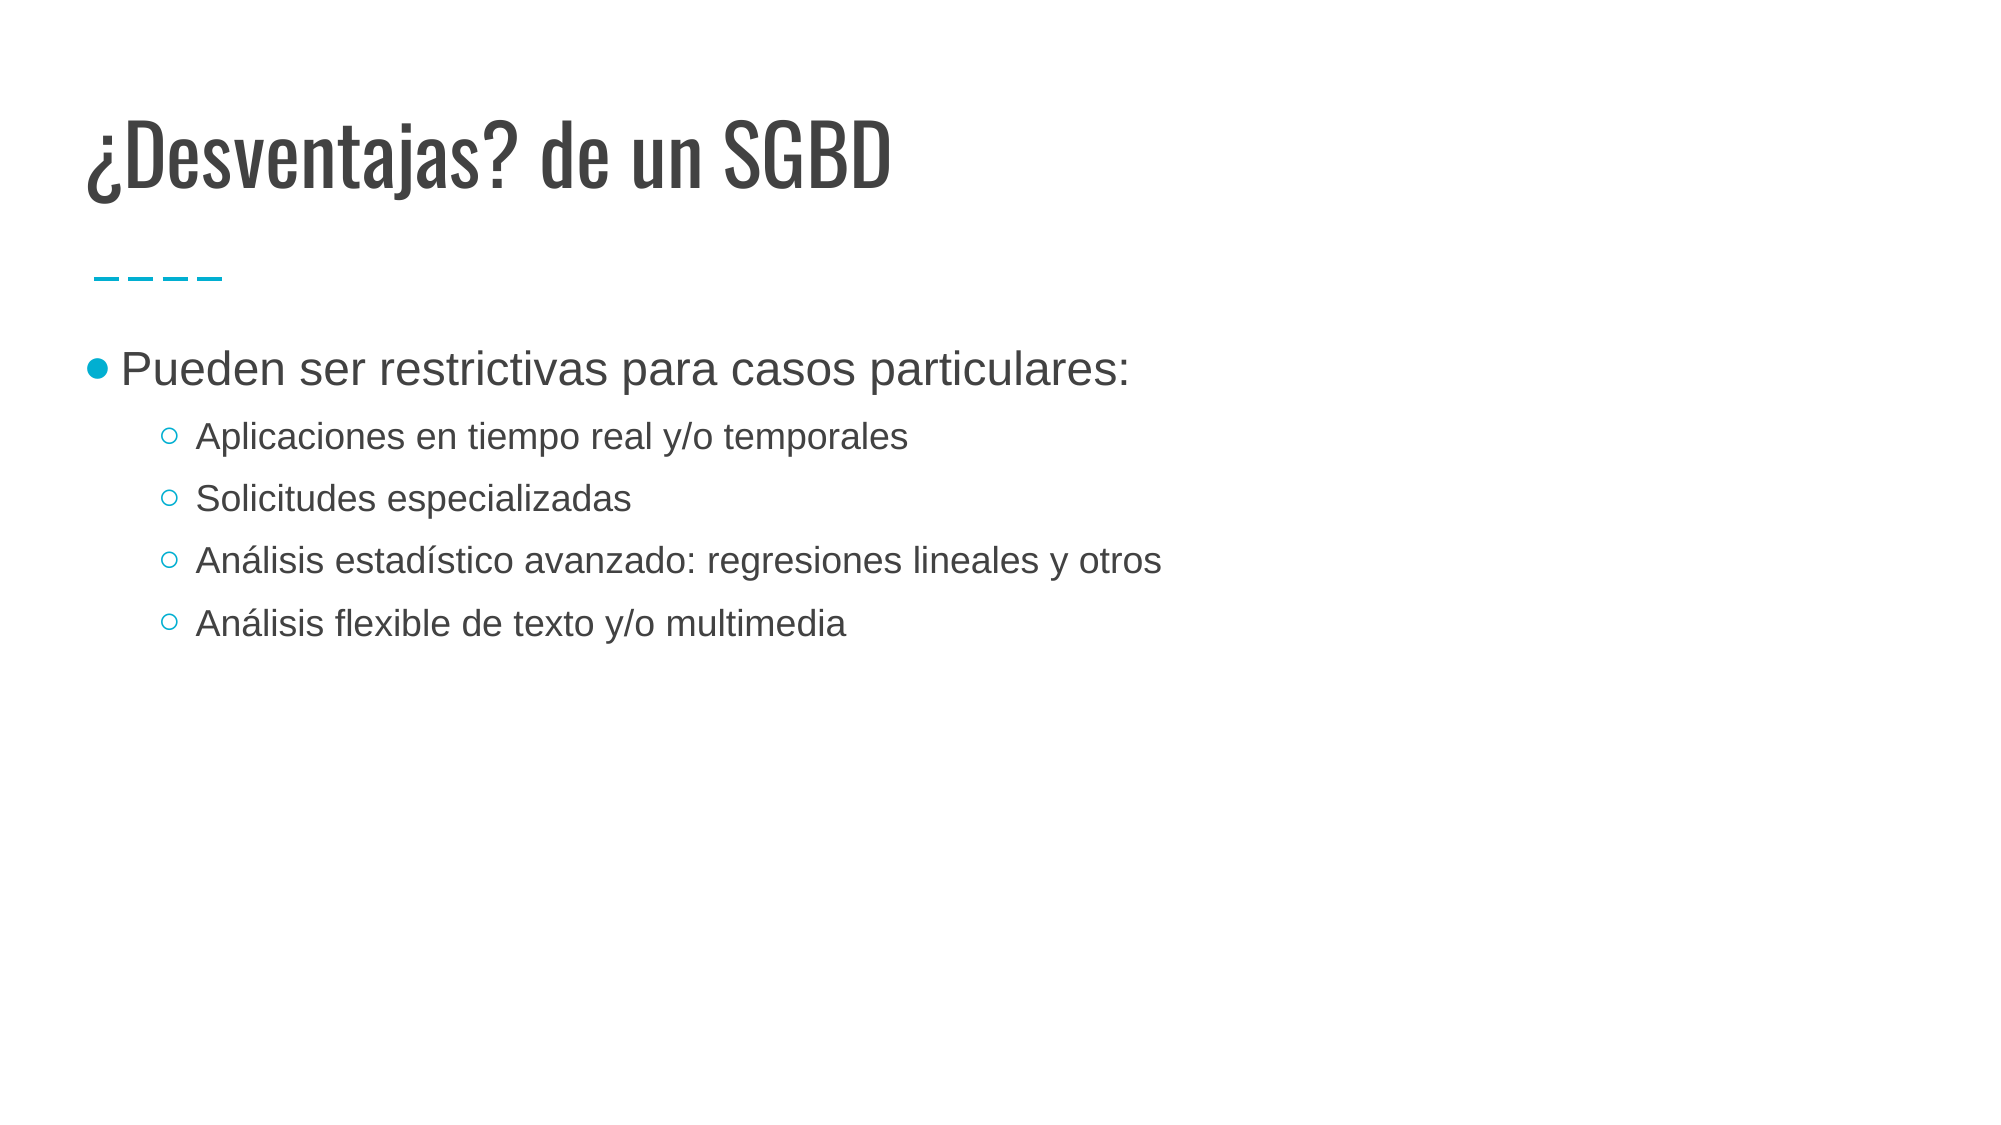

# ¿Desventajas? de un SGBD
Pueden ser restrictivas para casos particulares:
Aplicaciones en tiempo real y/o temporales
Solicitudes especializadas
Análisis estadístico avanzado: regresiones lineales y otros
Análisis flexible de texto y/o multimedia